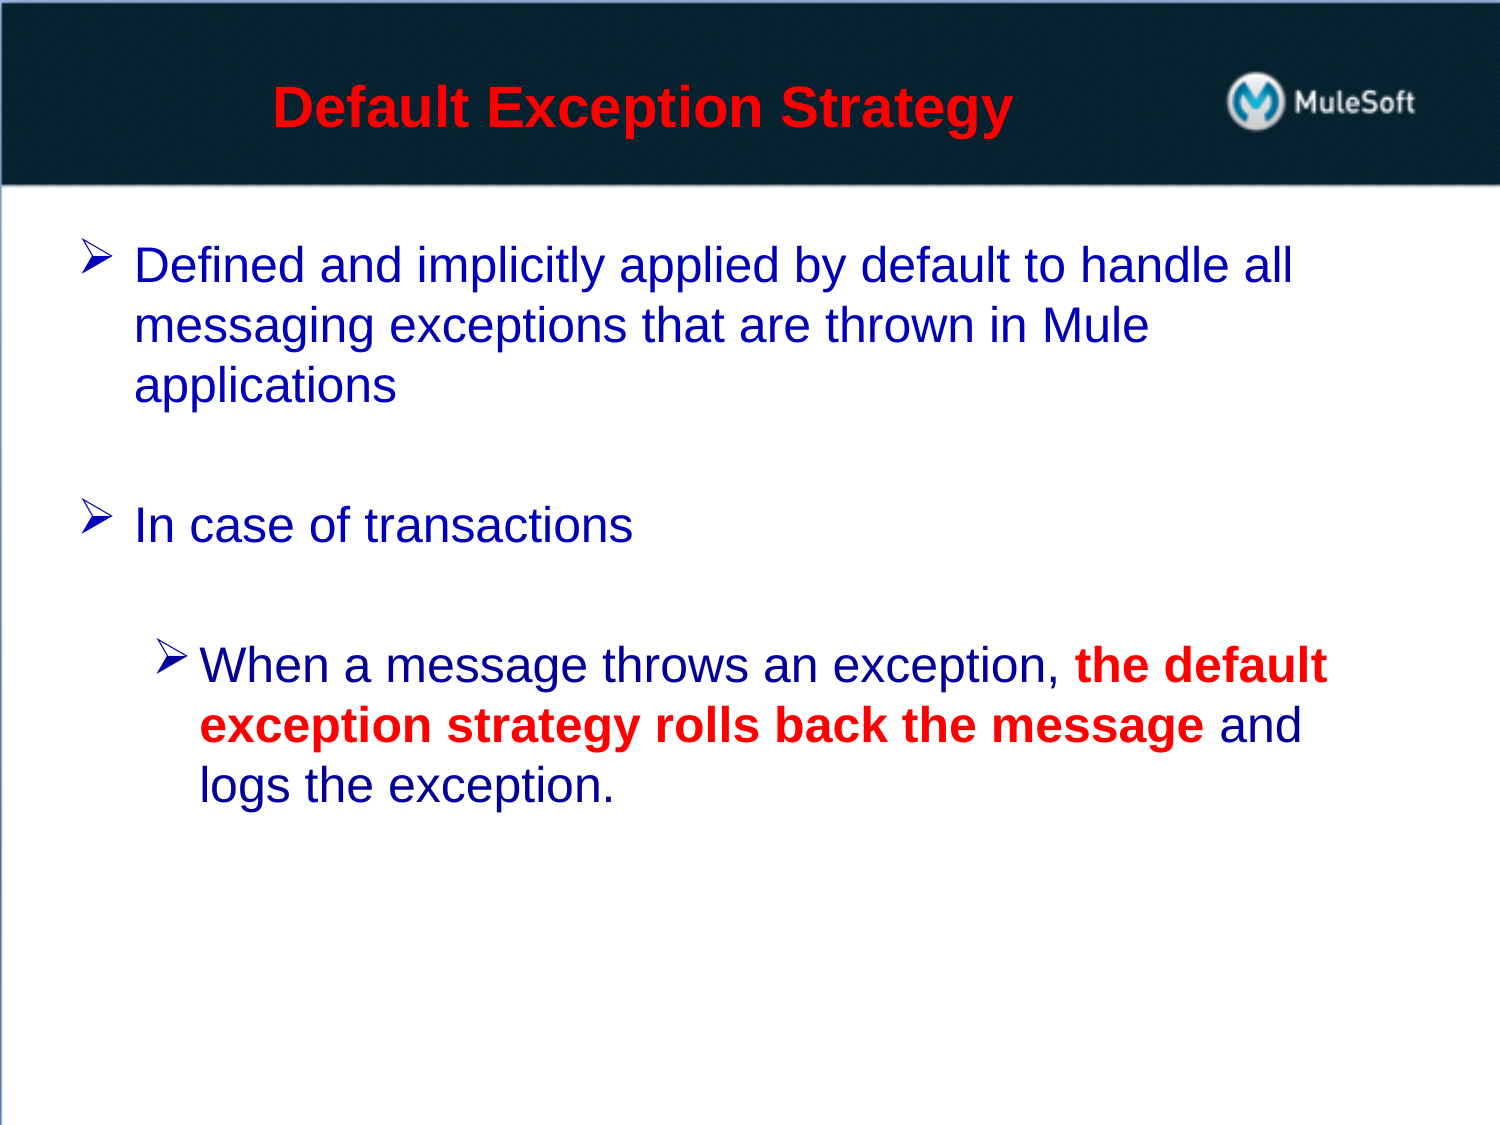

# Default Exception Strategy
Defined and implicitly applied by default to handle all messaging exceptions that are thrown in Mule applications

In case of transactions

When a message throws an exception, the default exception strategy rolls back the message and logs the exception.